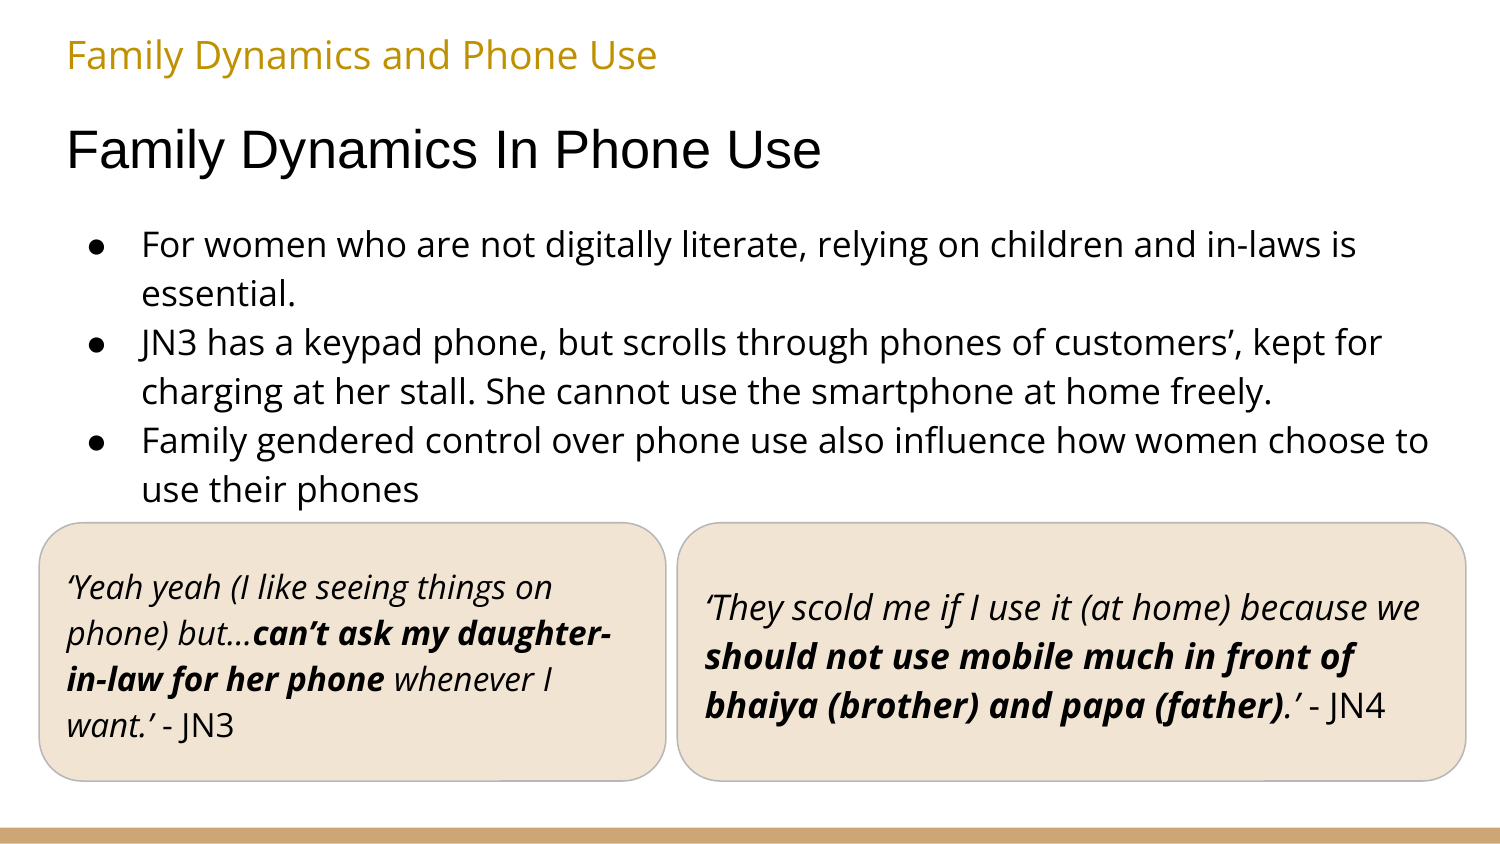

Family Dynamics and Phone Use
# Family Dynamics In Phone Use
For women who are not digitally literate, relying on children and in-laws is essential.
JN3 has a keypad phone, but scrolls through phones of customers’, kept for charging at her stall. She cannot use the smartphone at home freely.
Family gendered control over phone use also influence how women choose to use their phones
‘Yeah yeah (I like seeing things on phone) but…can’t ask my daughter-in-law for her phone whenever I want.’ - JN3
‘They scold me if I use it (at home) because we should not use mobile much in front of bhaiya (brother) and papa (father).’ - JN4